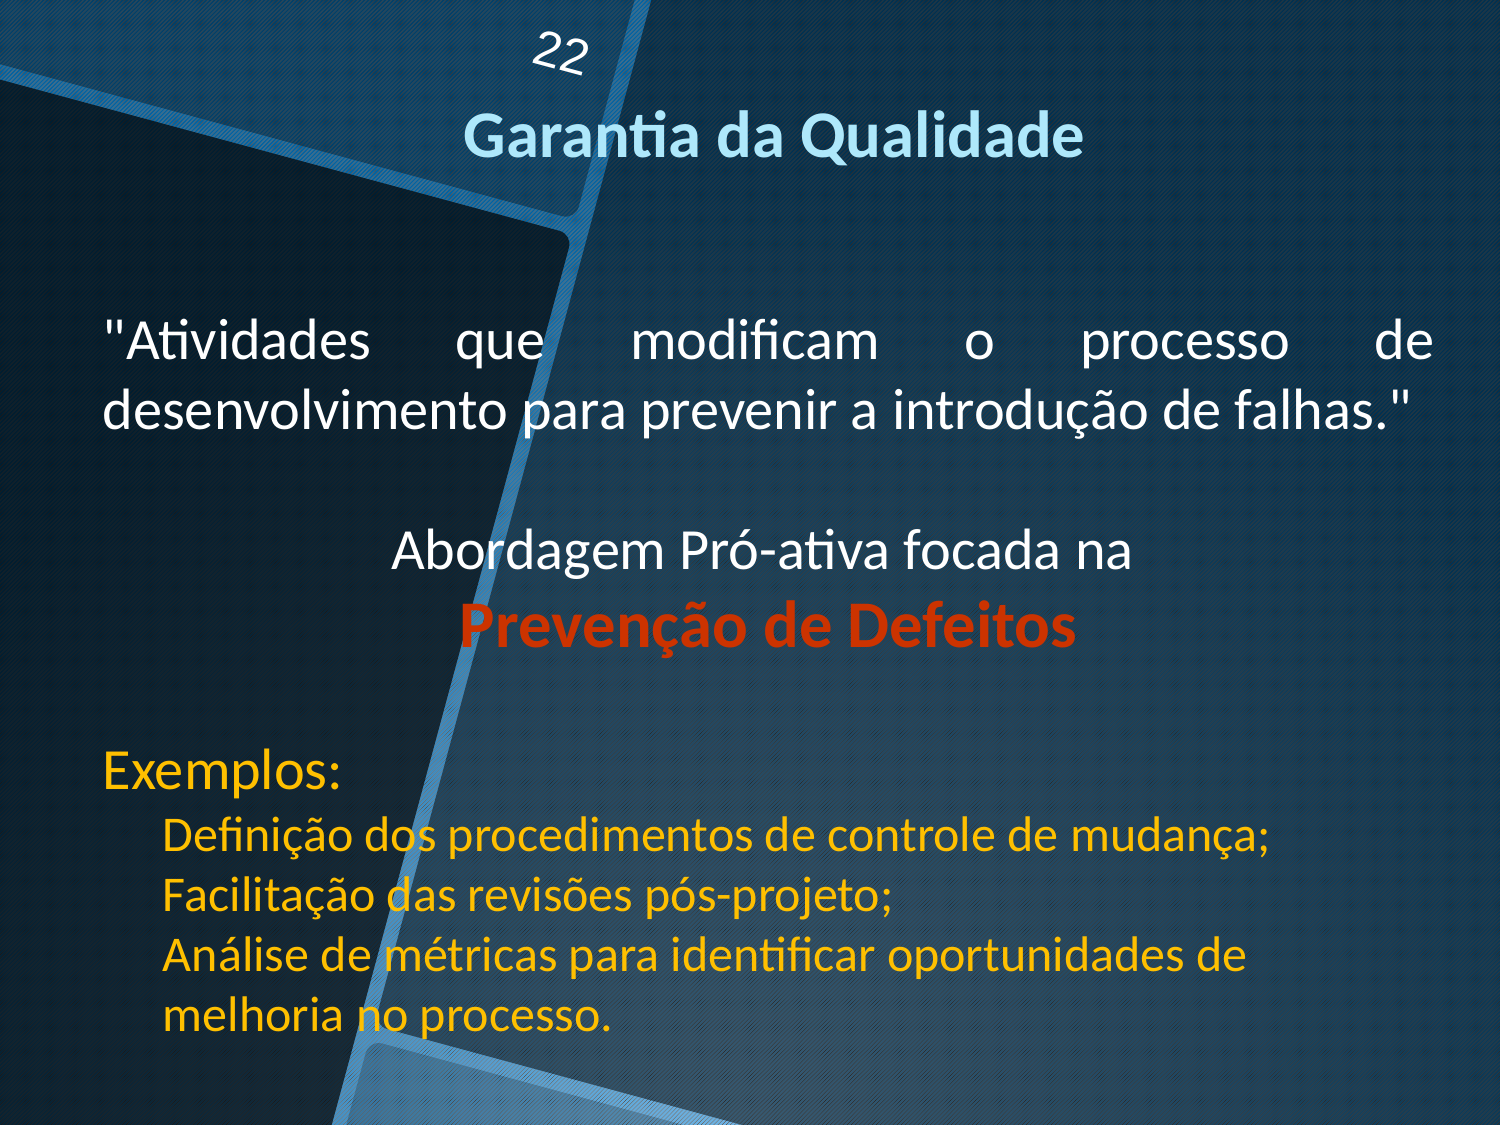

22
Garantia da Qualidade
"Atividades que modificam o processo de desenvolvimento para prevenir a introdução de falhas."

Abordagem Pró-ativa focada na
Prevenção de Defeitos
Exemplos:
Definição dos procedimentos de controle de mudança;
Facilitação das revisões pós-projeto;
Análise de métricas para identificar oportunidades de melhoria no processo.